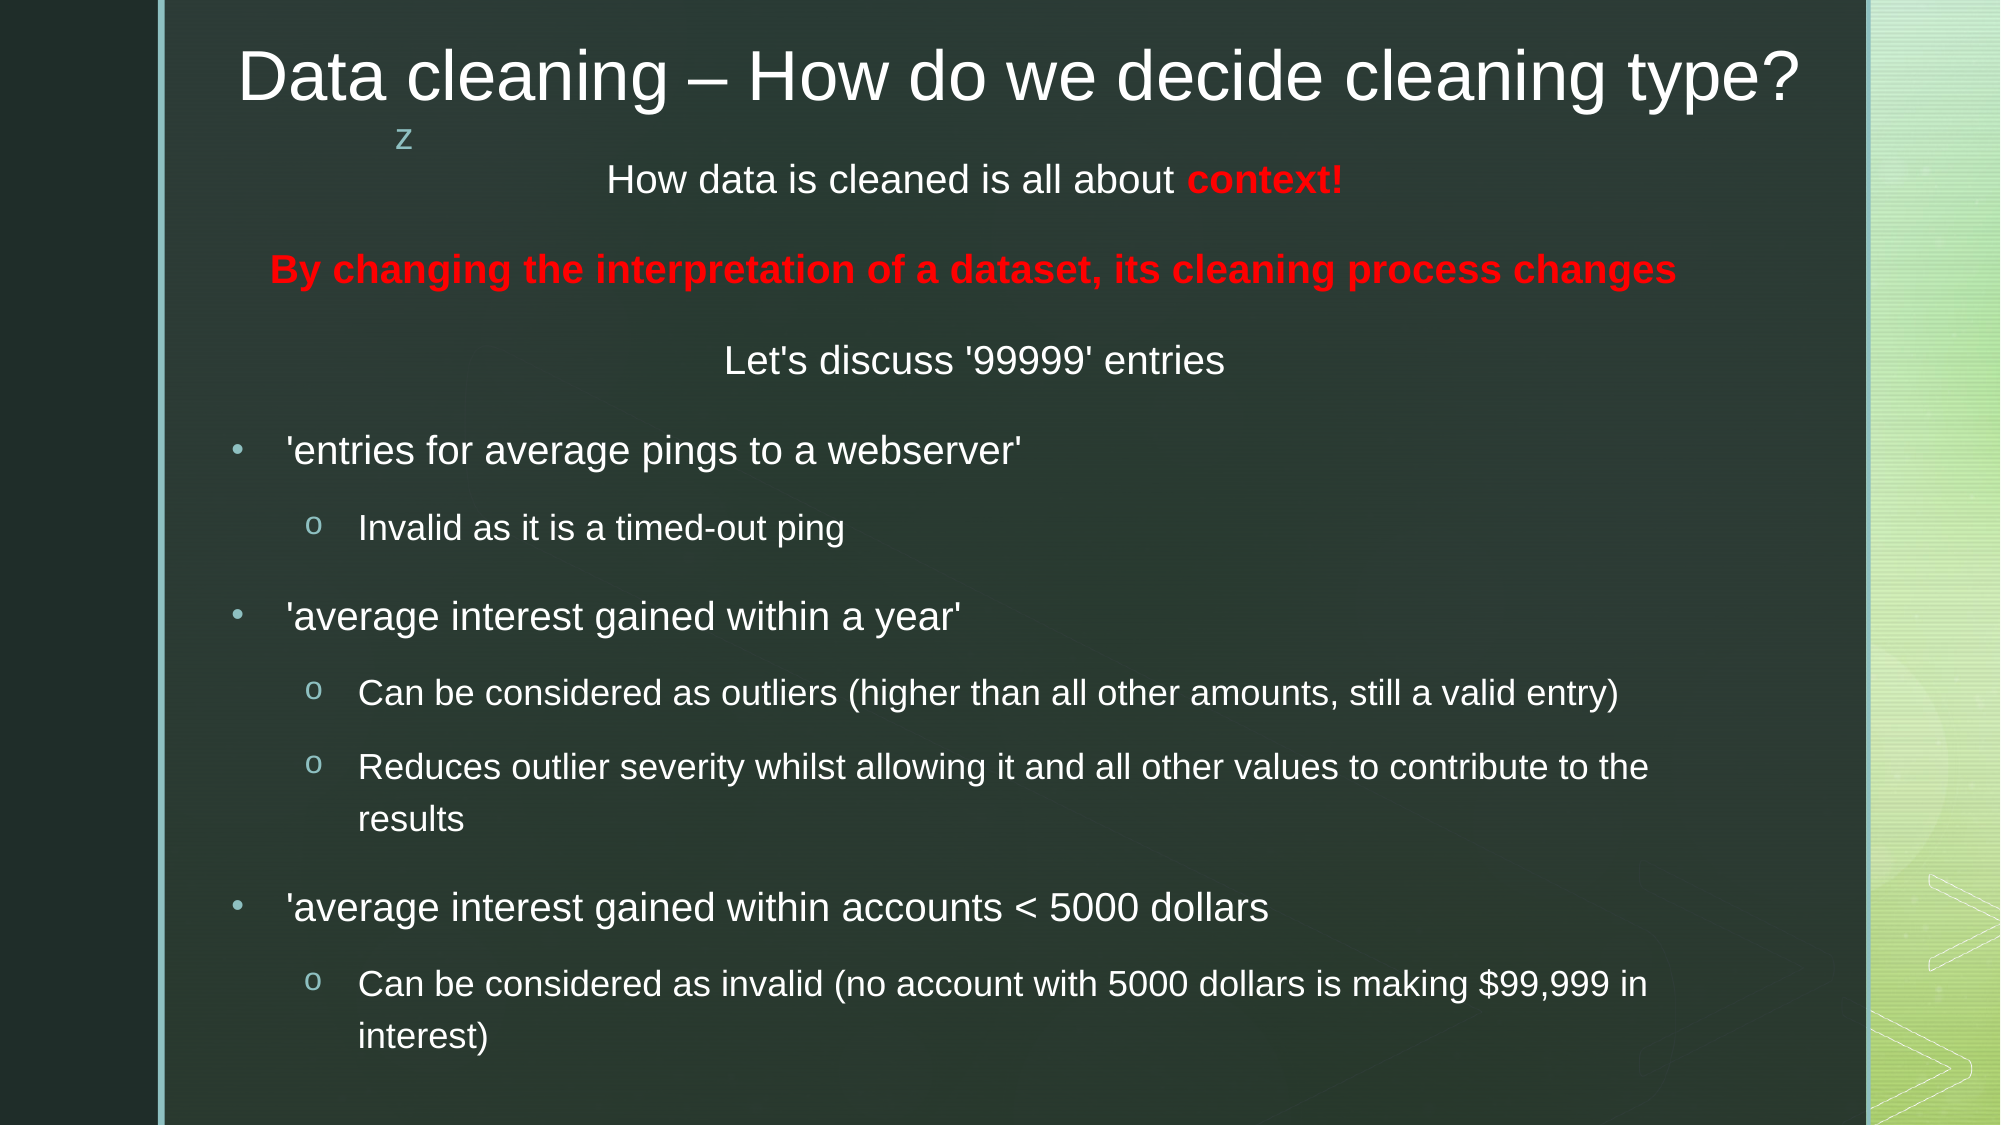

# Data cleaning – How do we decide cleaning type?

How data is cleaned is all about context!
By changing the interpretation of a dataset, its cleaning process changes
Let's discuss '99999' entries
'entries for average pings to a webserver'
Invalid as it is a timed-out ping
'average interest gained within a year'
Can be considered as outliers (higher than all other amounts, still a valid entry)
Reduces outlier severity whilst allowing it and all other values to contribute to the results
'average interest gained within accounts < 5000 dollars
Can be considered as invalid (no account with 5000 dollars is making $99,999 in interest)